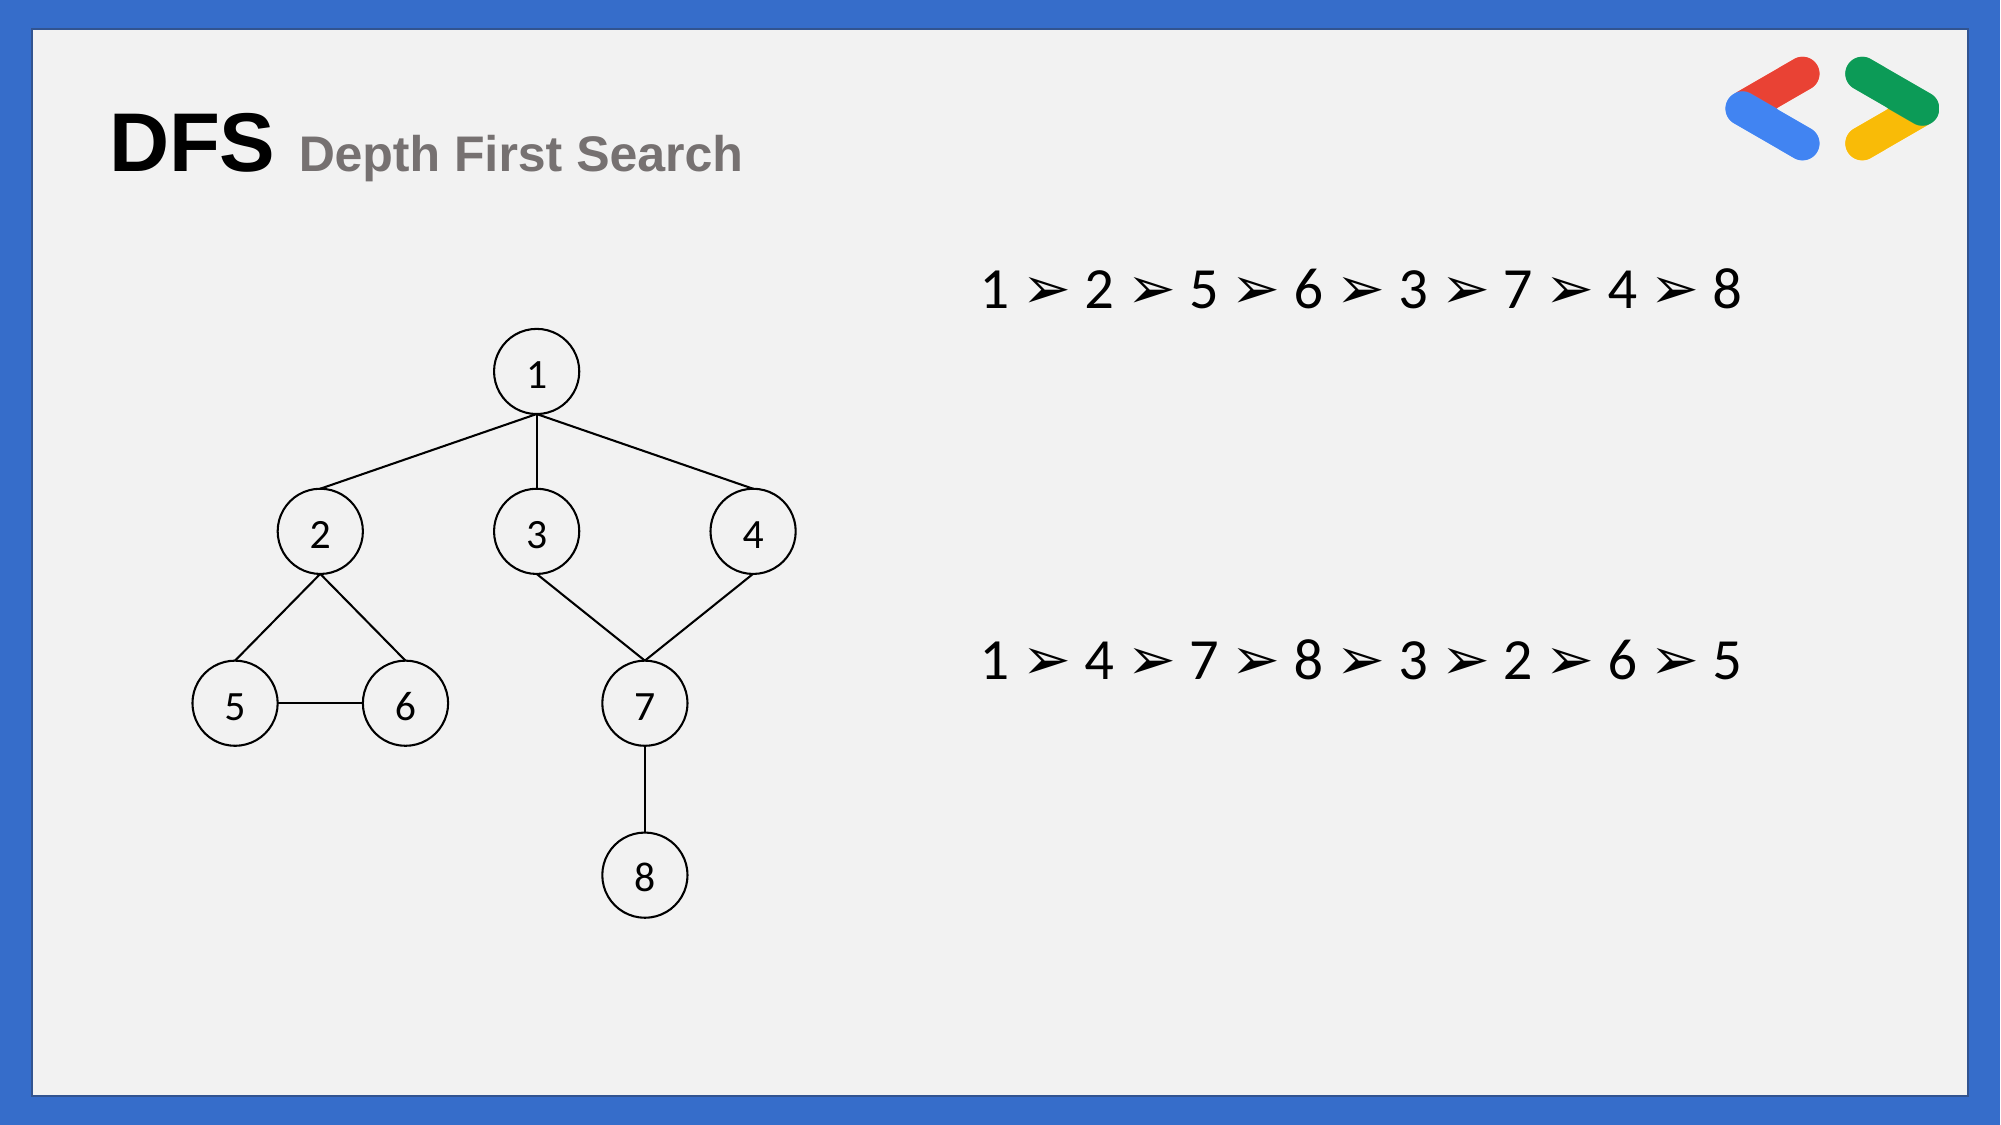

DFS Depth First Search
1 ➢ 2 ➢ 5 ➢ 6 ➢ 3 ➢ 7 ➢ 4 ➢ 8
1
2
4
3
1 ➢ 4 ➢ 7 ➢ 8 ➢ 3 ➢ 2 ➢ 6 ➢ 5
5
6
7
8